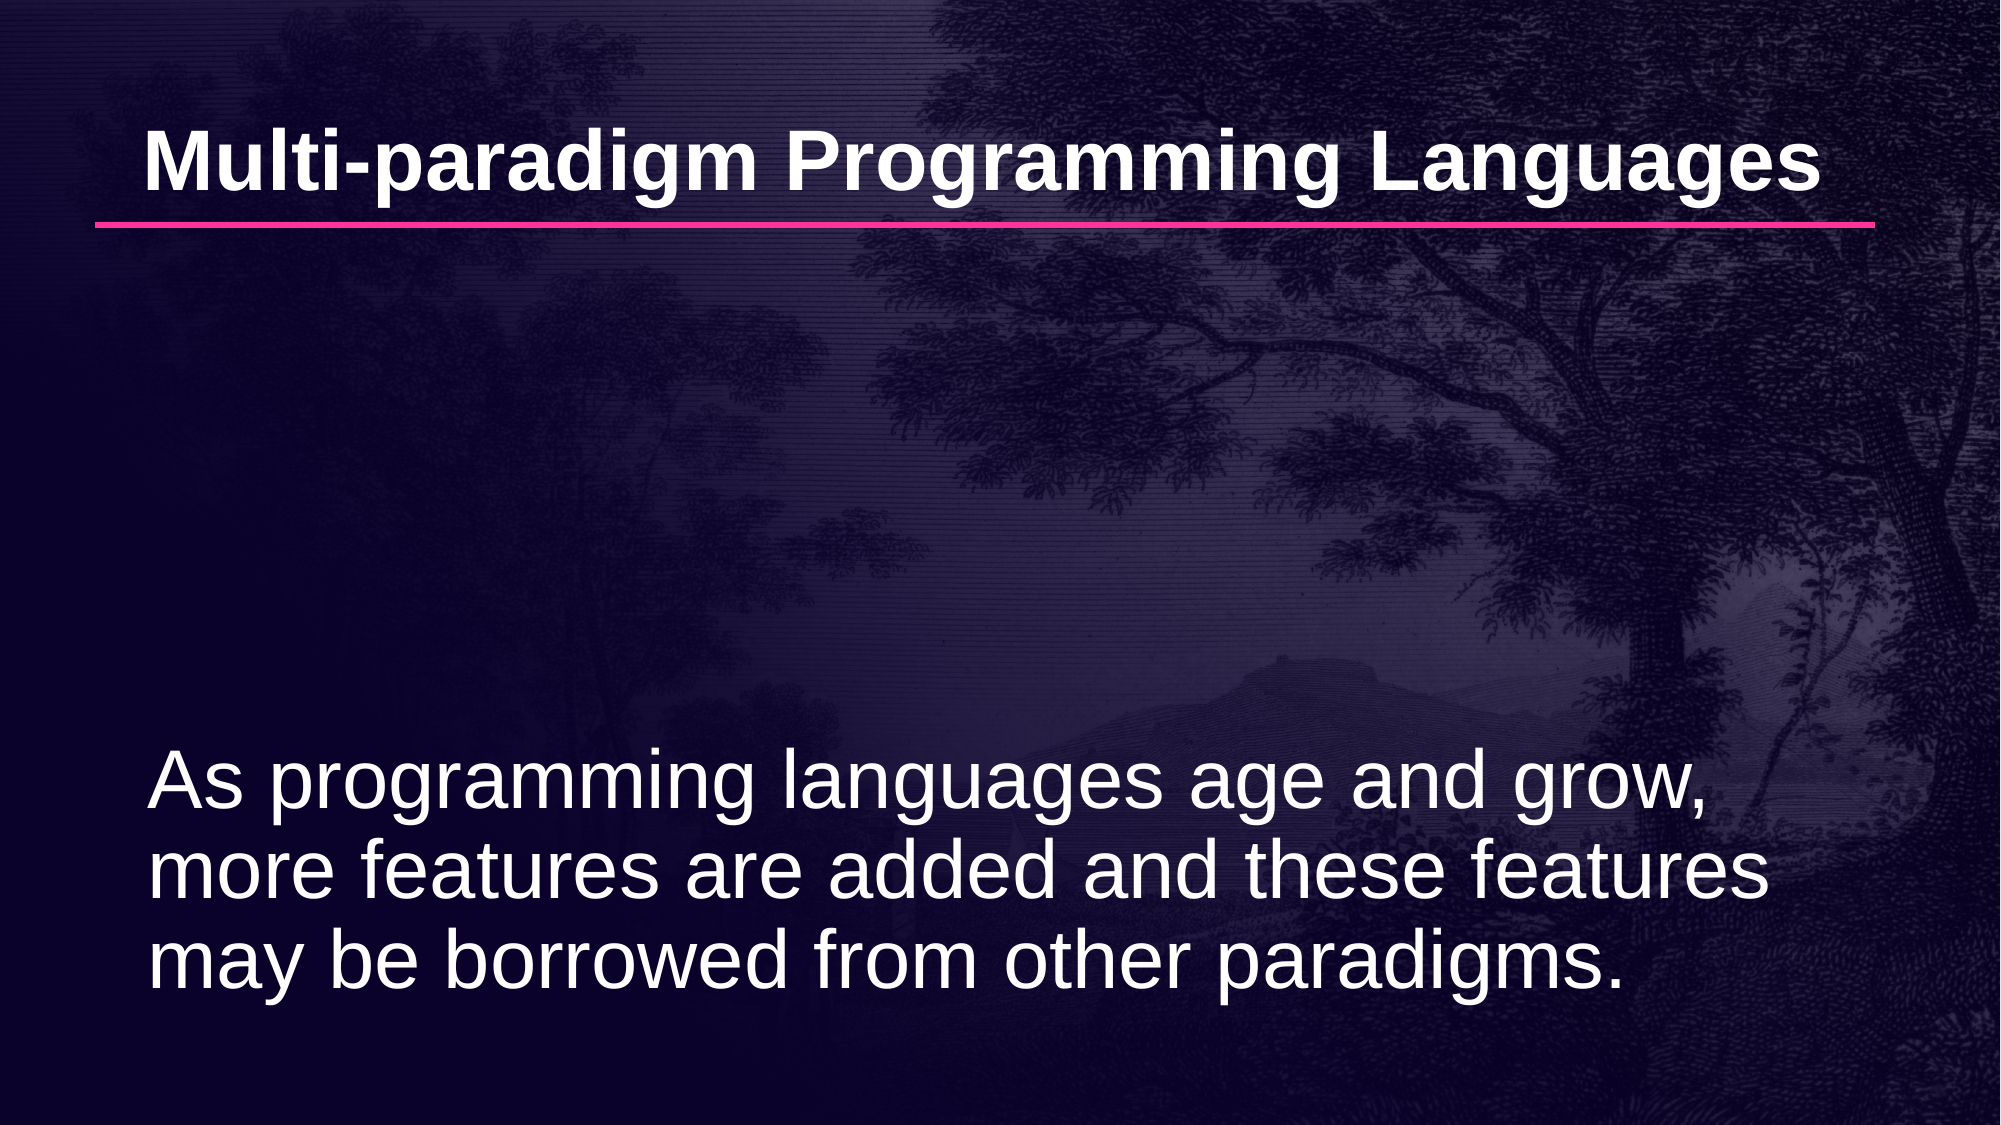

# Multi-paradigm Programming Languages
As programming languages age and grow, more features are added and these features may be borrowed from other paradigms.